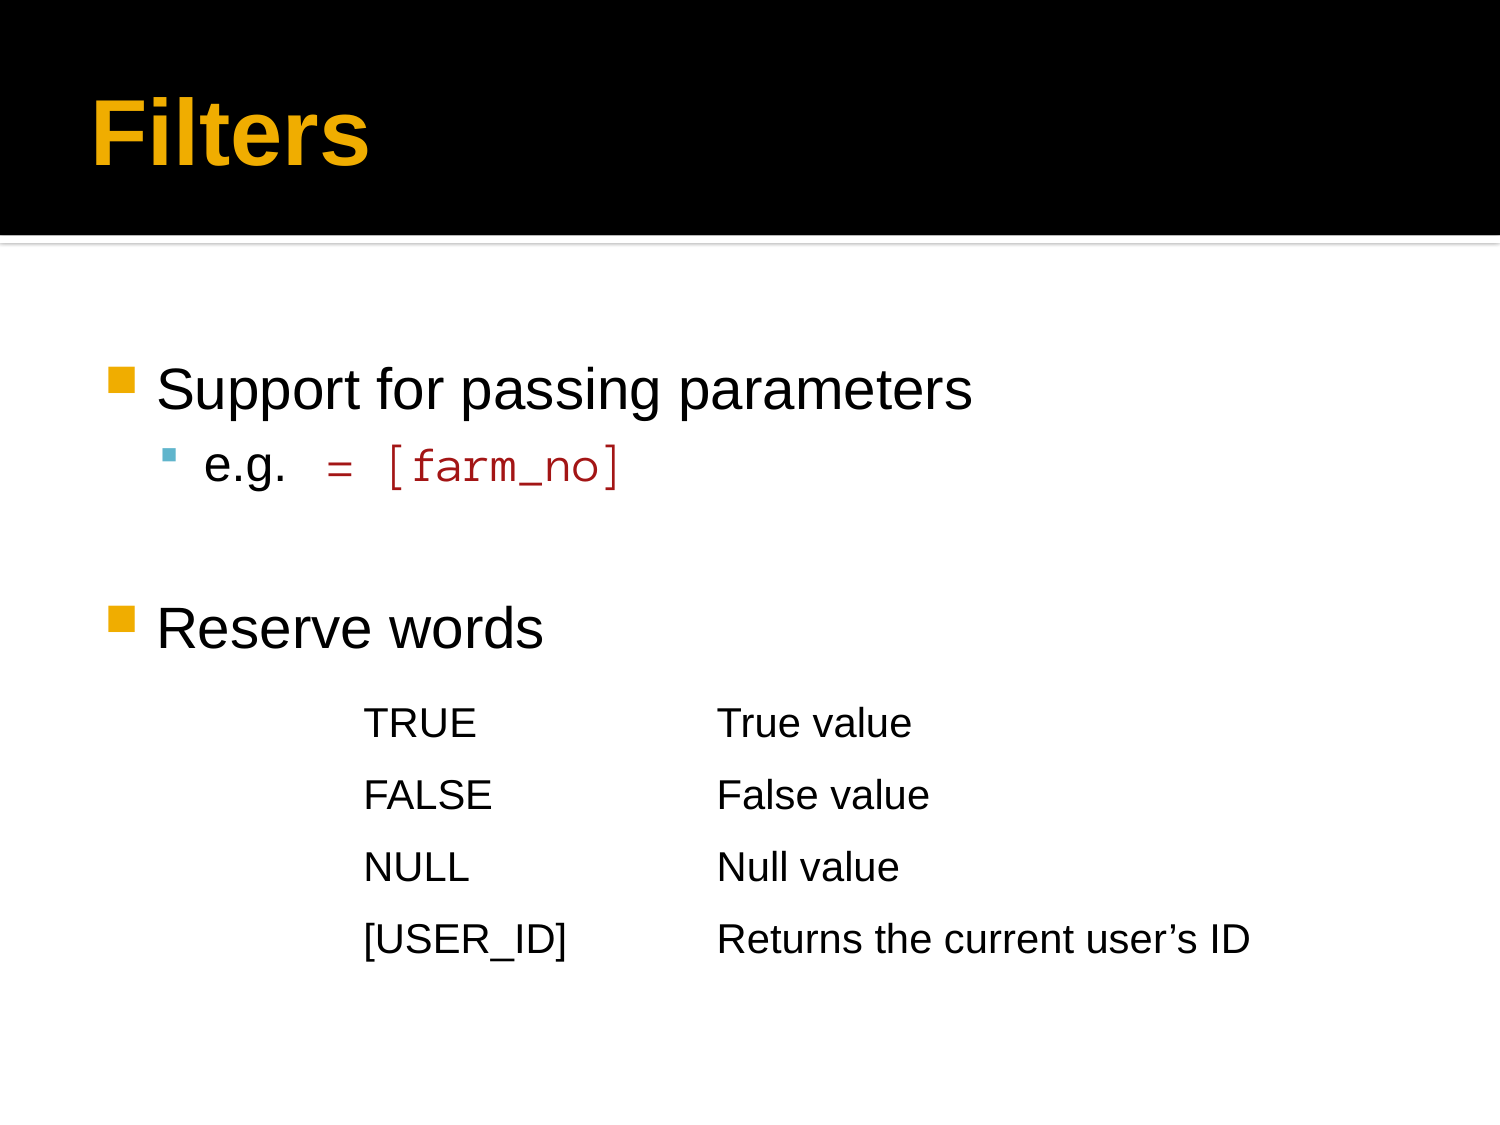

# Filters

Support for passing parameters
e.g.  = [farm_no]

Reserve words

| TRUE | True value |
| --- | --- |
| FALSE | False value |
| NULL | Null value |
| [USER\_ID] | Returns the current user’s ID |